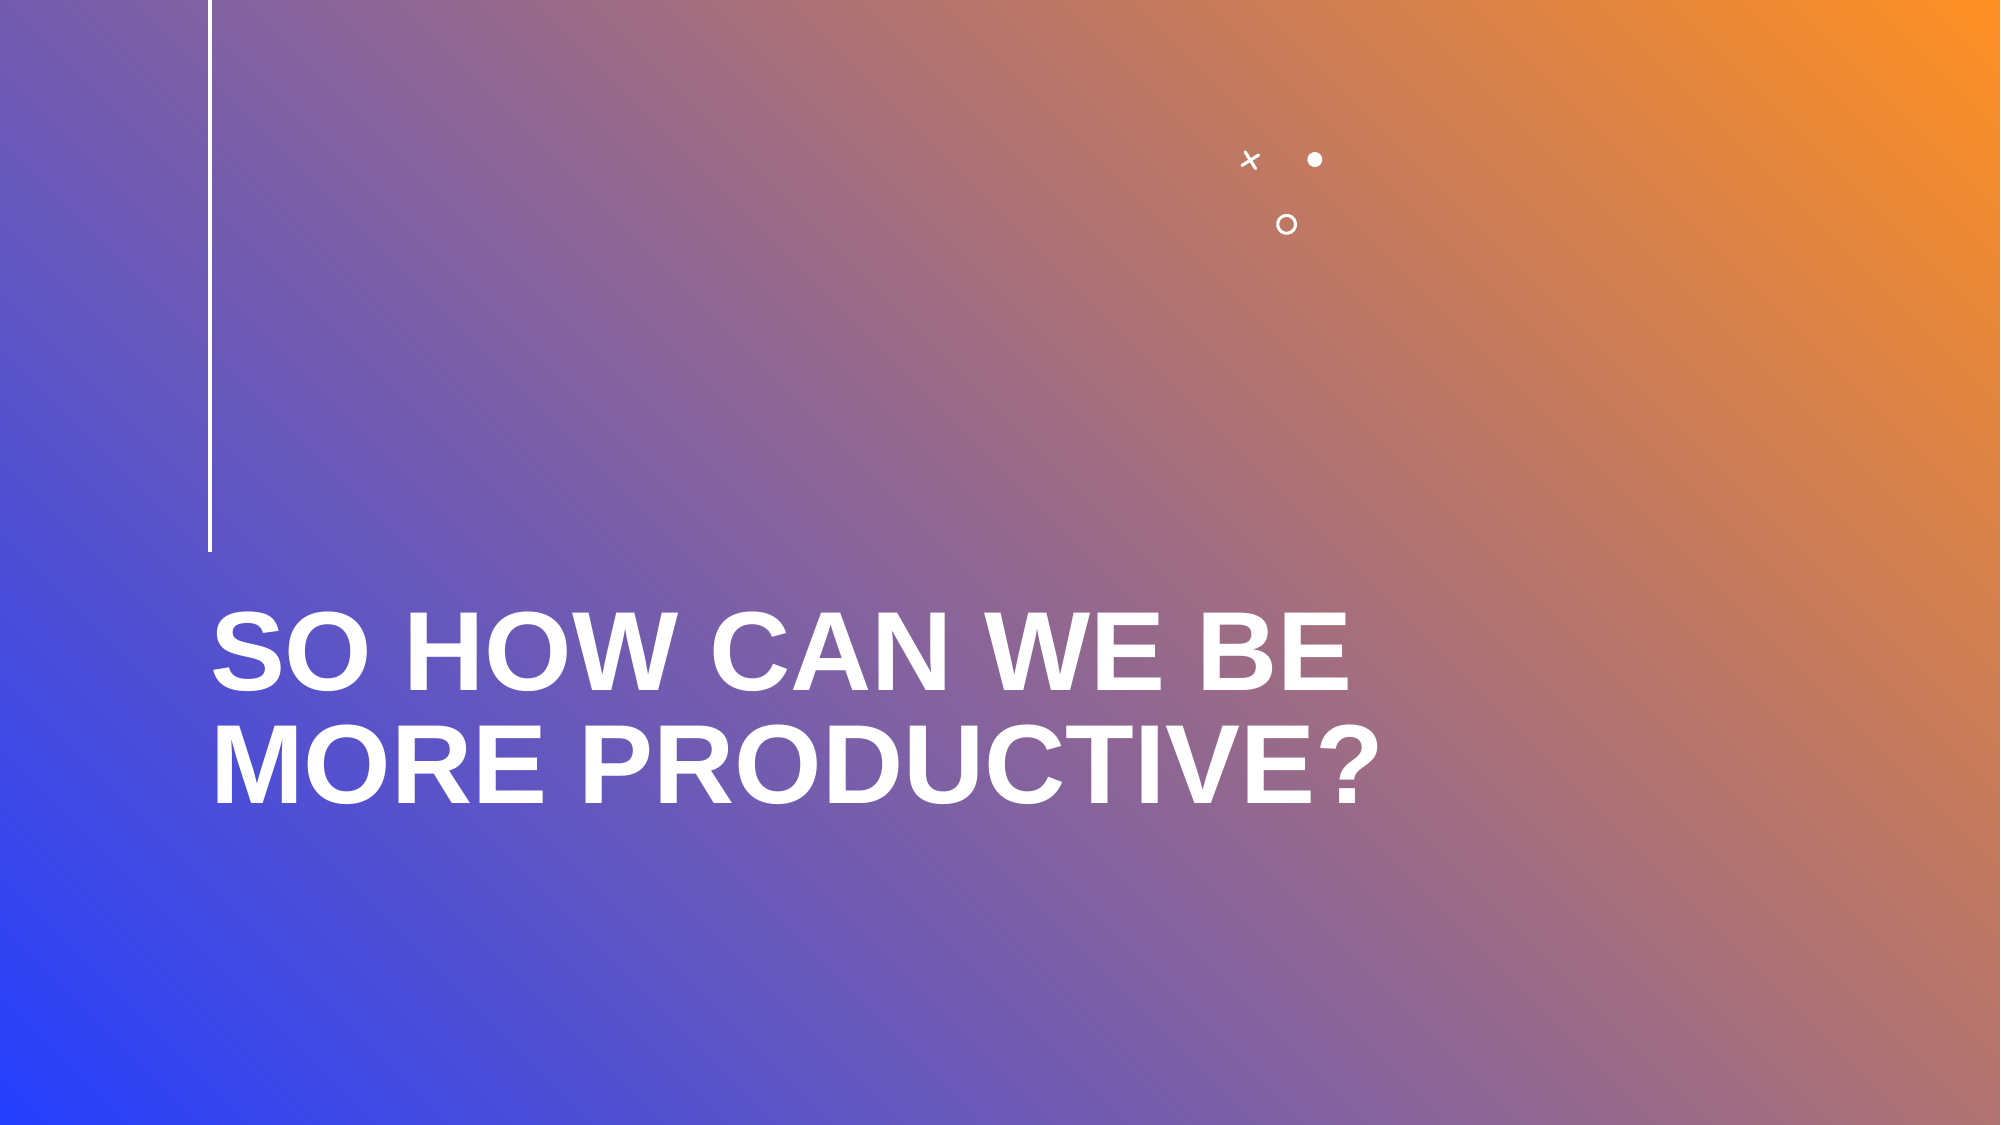

# So how can we be more productive?